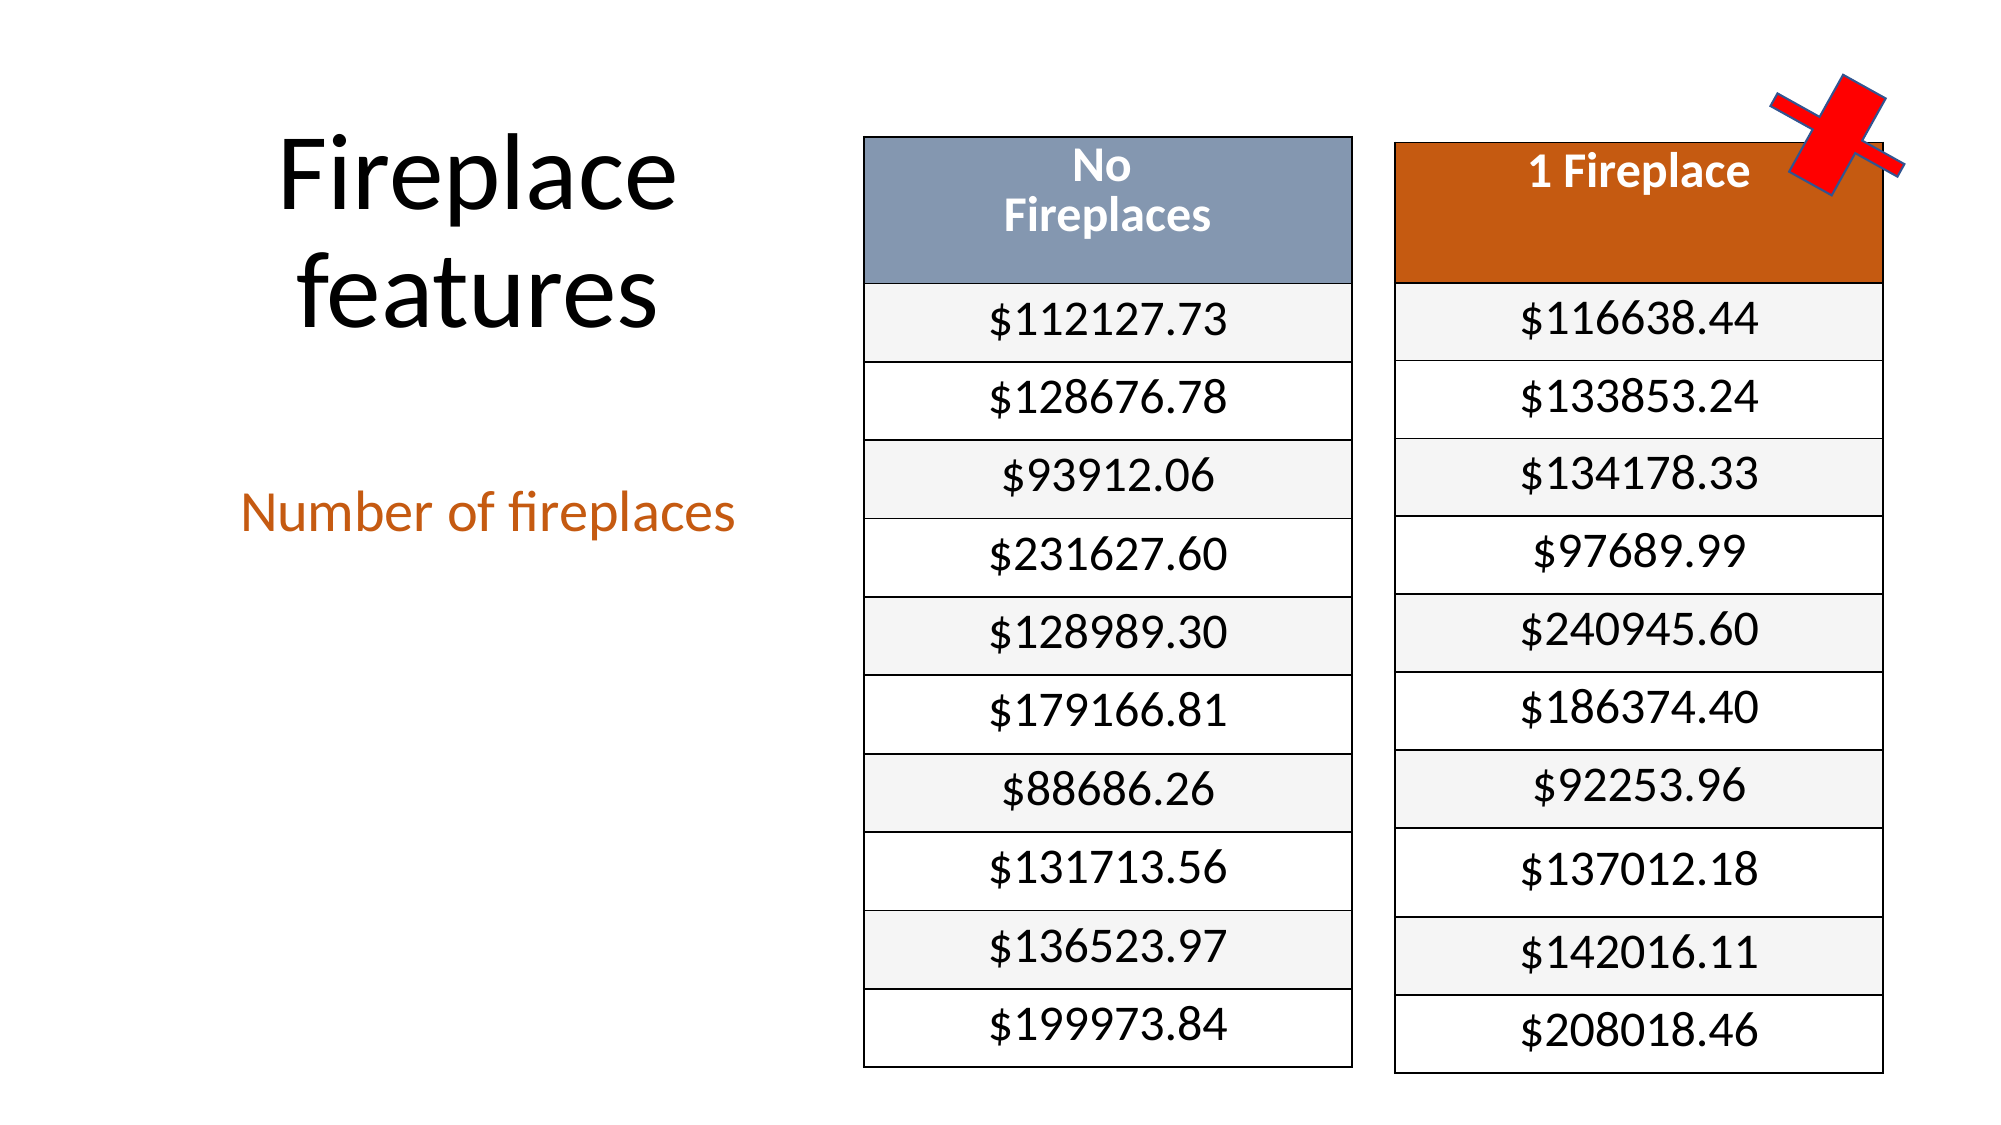

Fireplace features
| No Fireplaces |
| --- |
| $112127.73 |
| $128676.78 |
| $93912.06 |
| $231627.60 |
| $128989.30 |
| $179166.81 |
| $88686.26 |
| $131713.56 |
| $136523.97 |
| $199973.84 |
| 1 Fireplace |
| --- |
| $116638.44 |
| $133853.24 |
| $134178.33 |
| $97689.99 |
| $240945.60 |
| $186374.40 |
| $92253.96 |
| $137012.18 |
| $142016.11 |
| $208018.46 |
Number of fireplaces